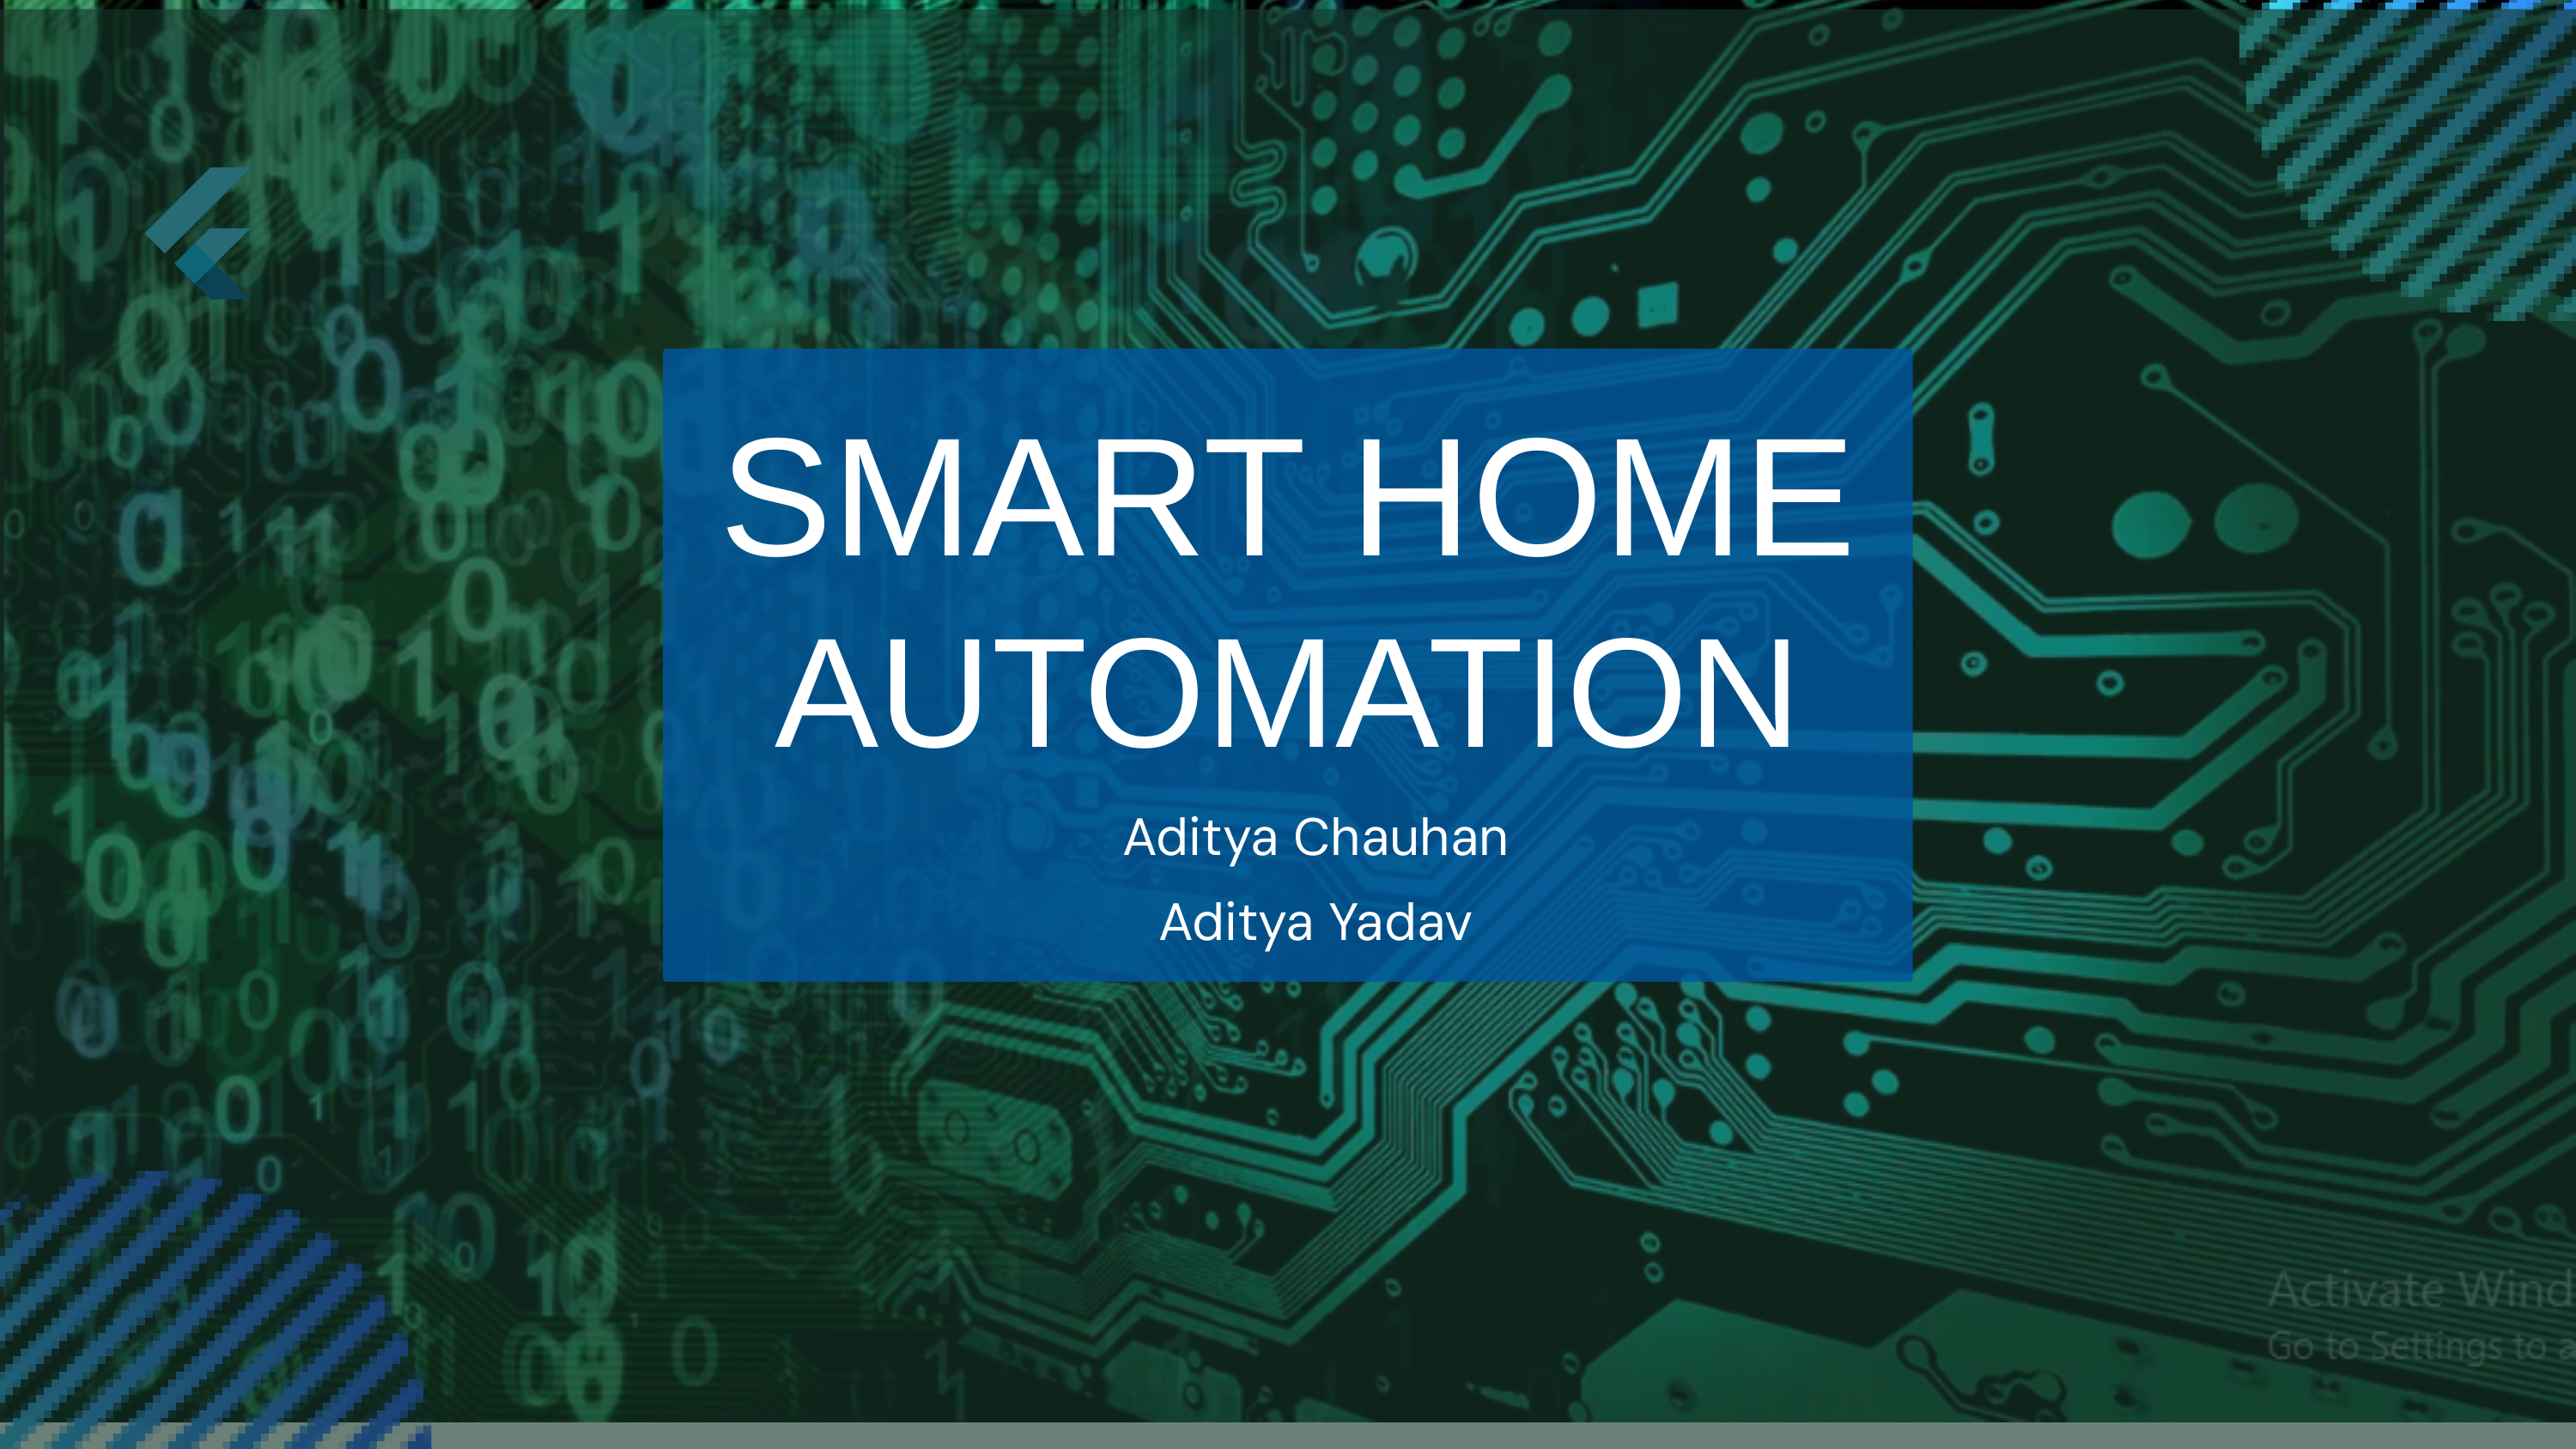

SMART HOME
AUTOMATION
Aditya Chauhan
Aditya Yadav